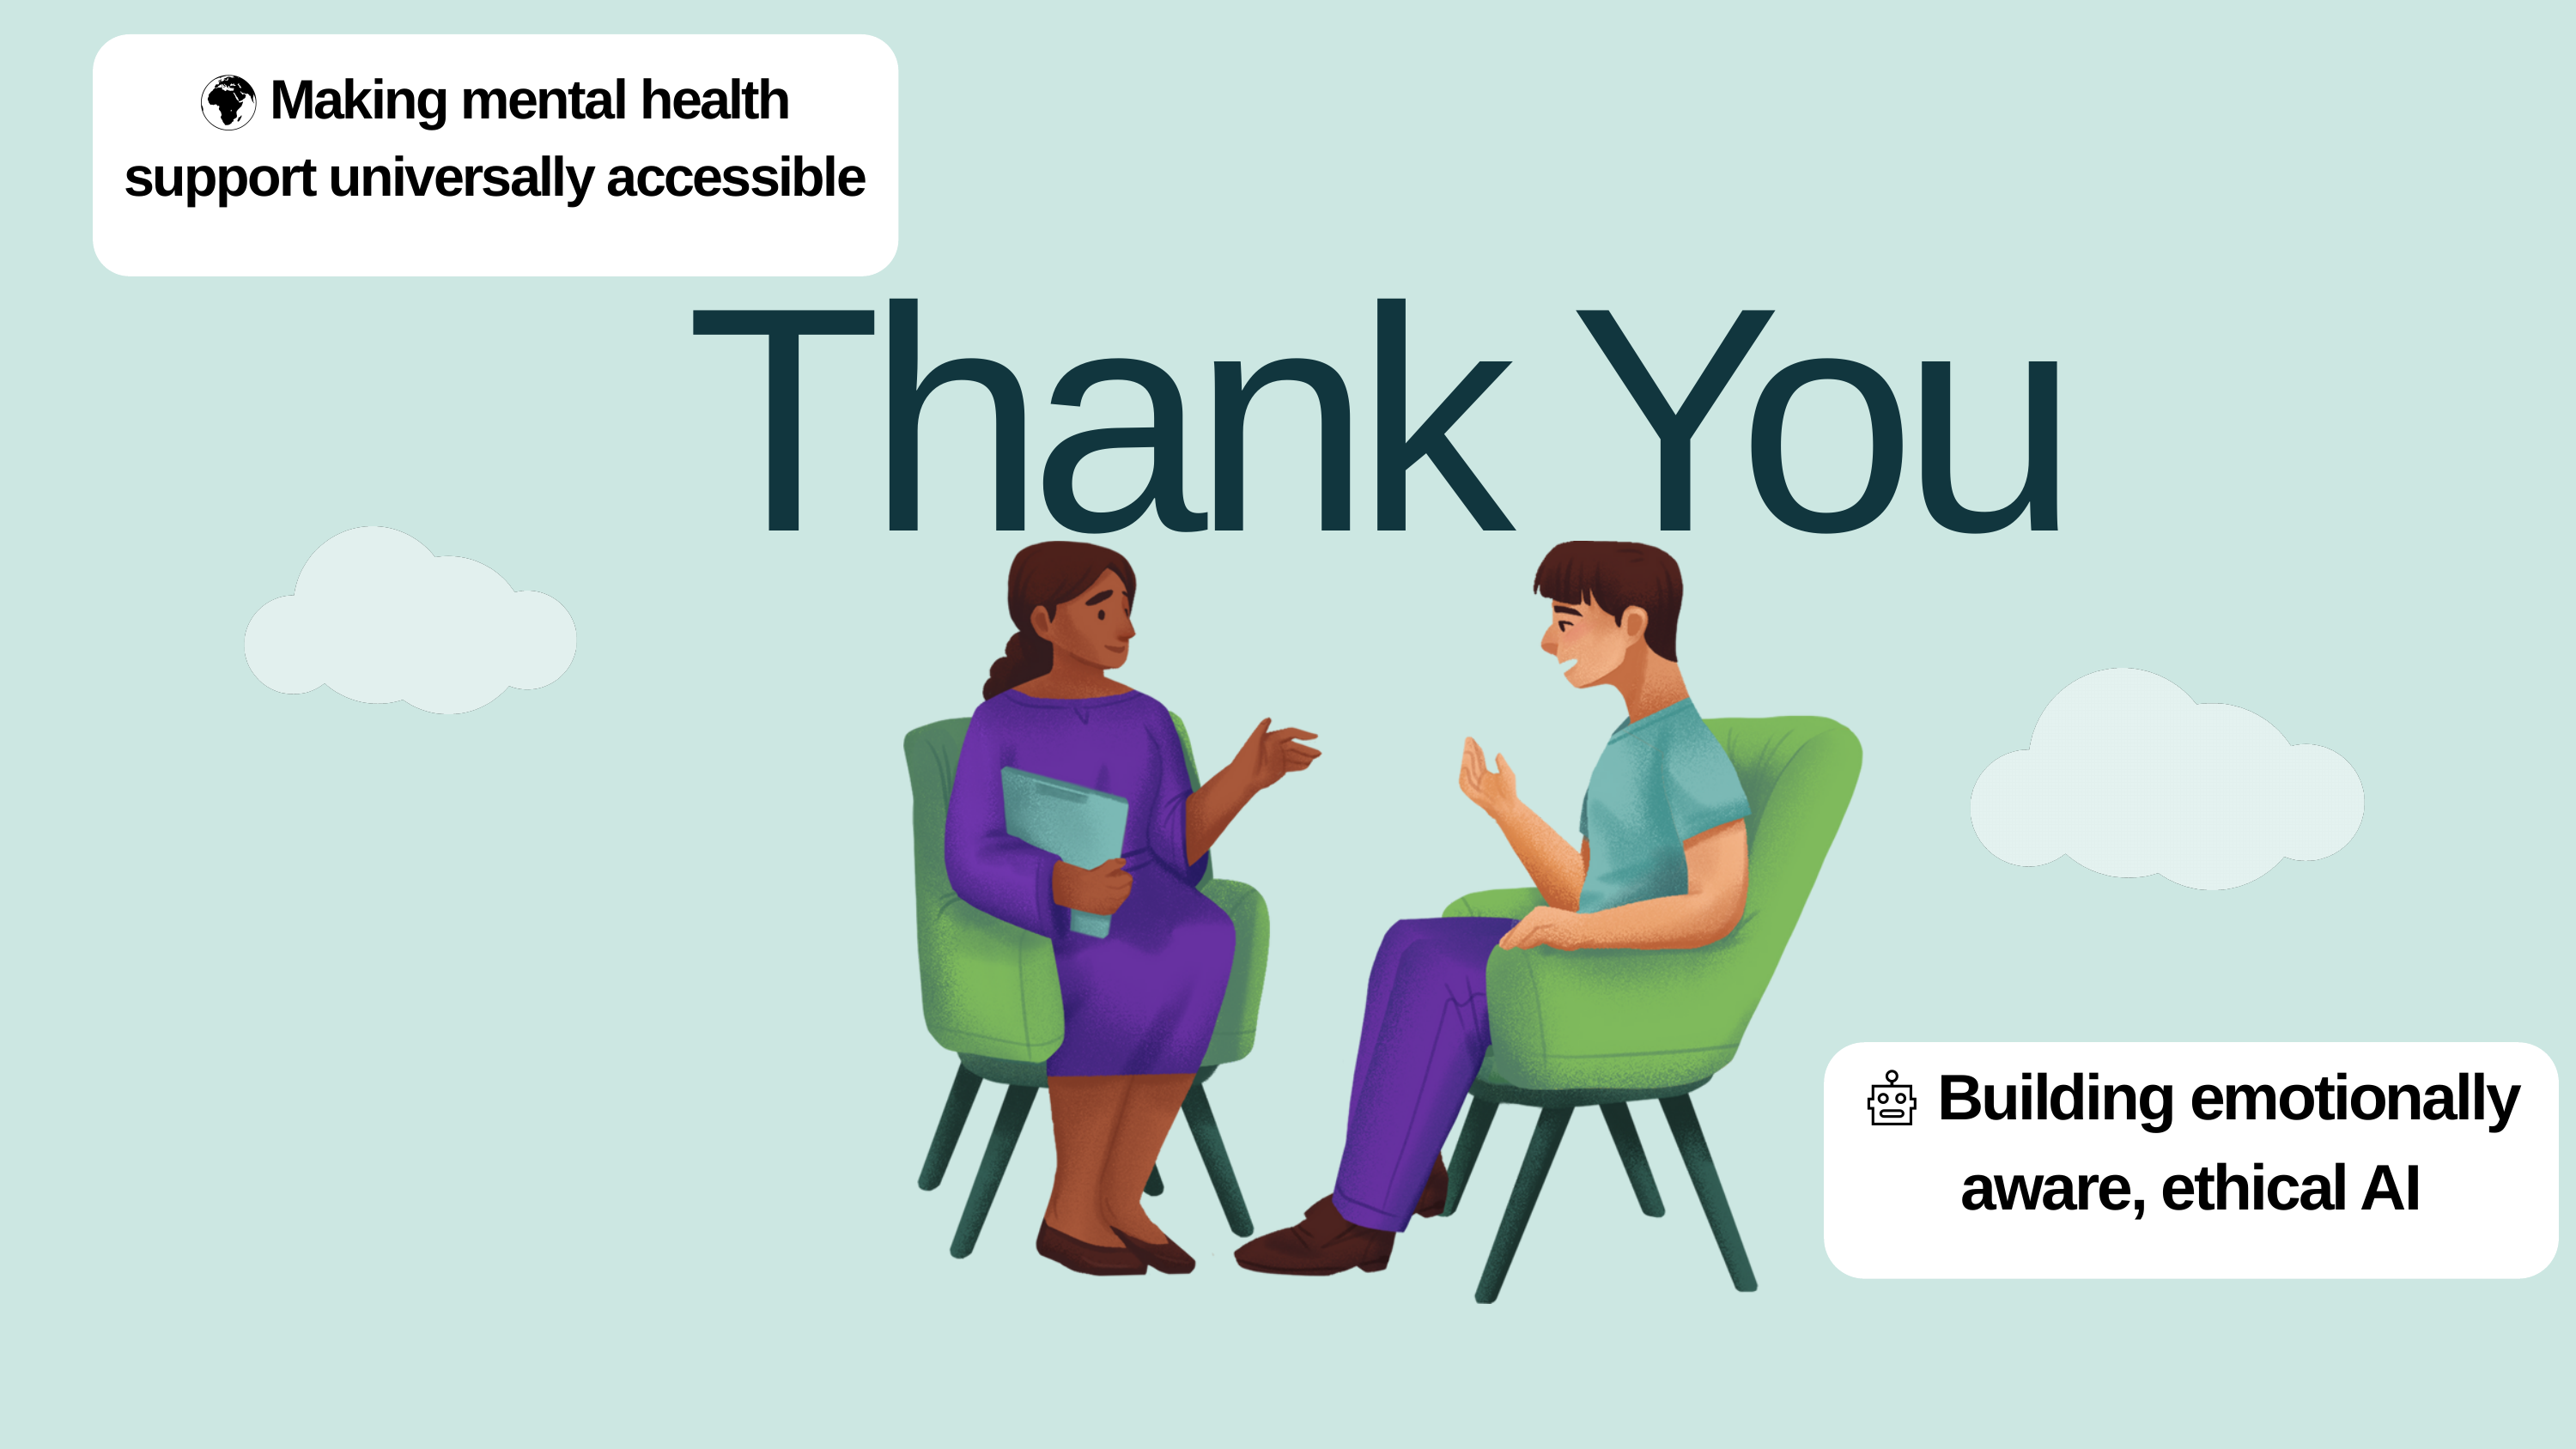

🌍 Making mental health support universally accessible
Thank You

🤖 Building emotionally aware, ethical AI